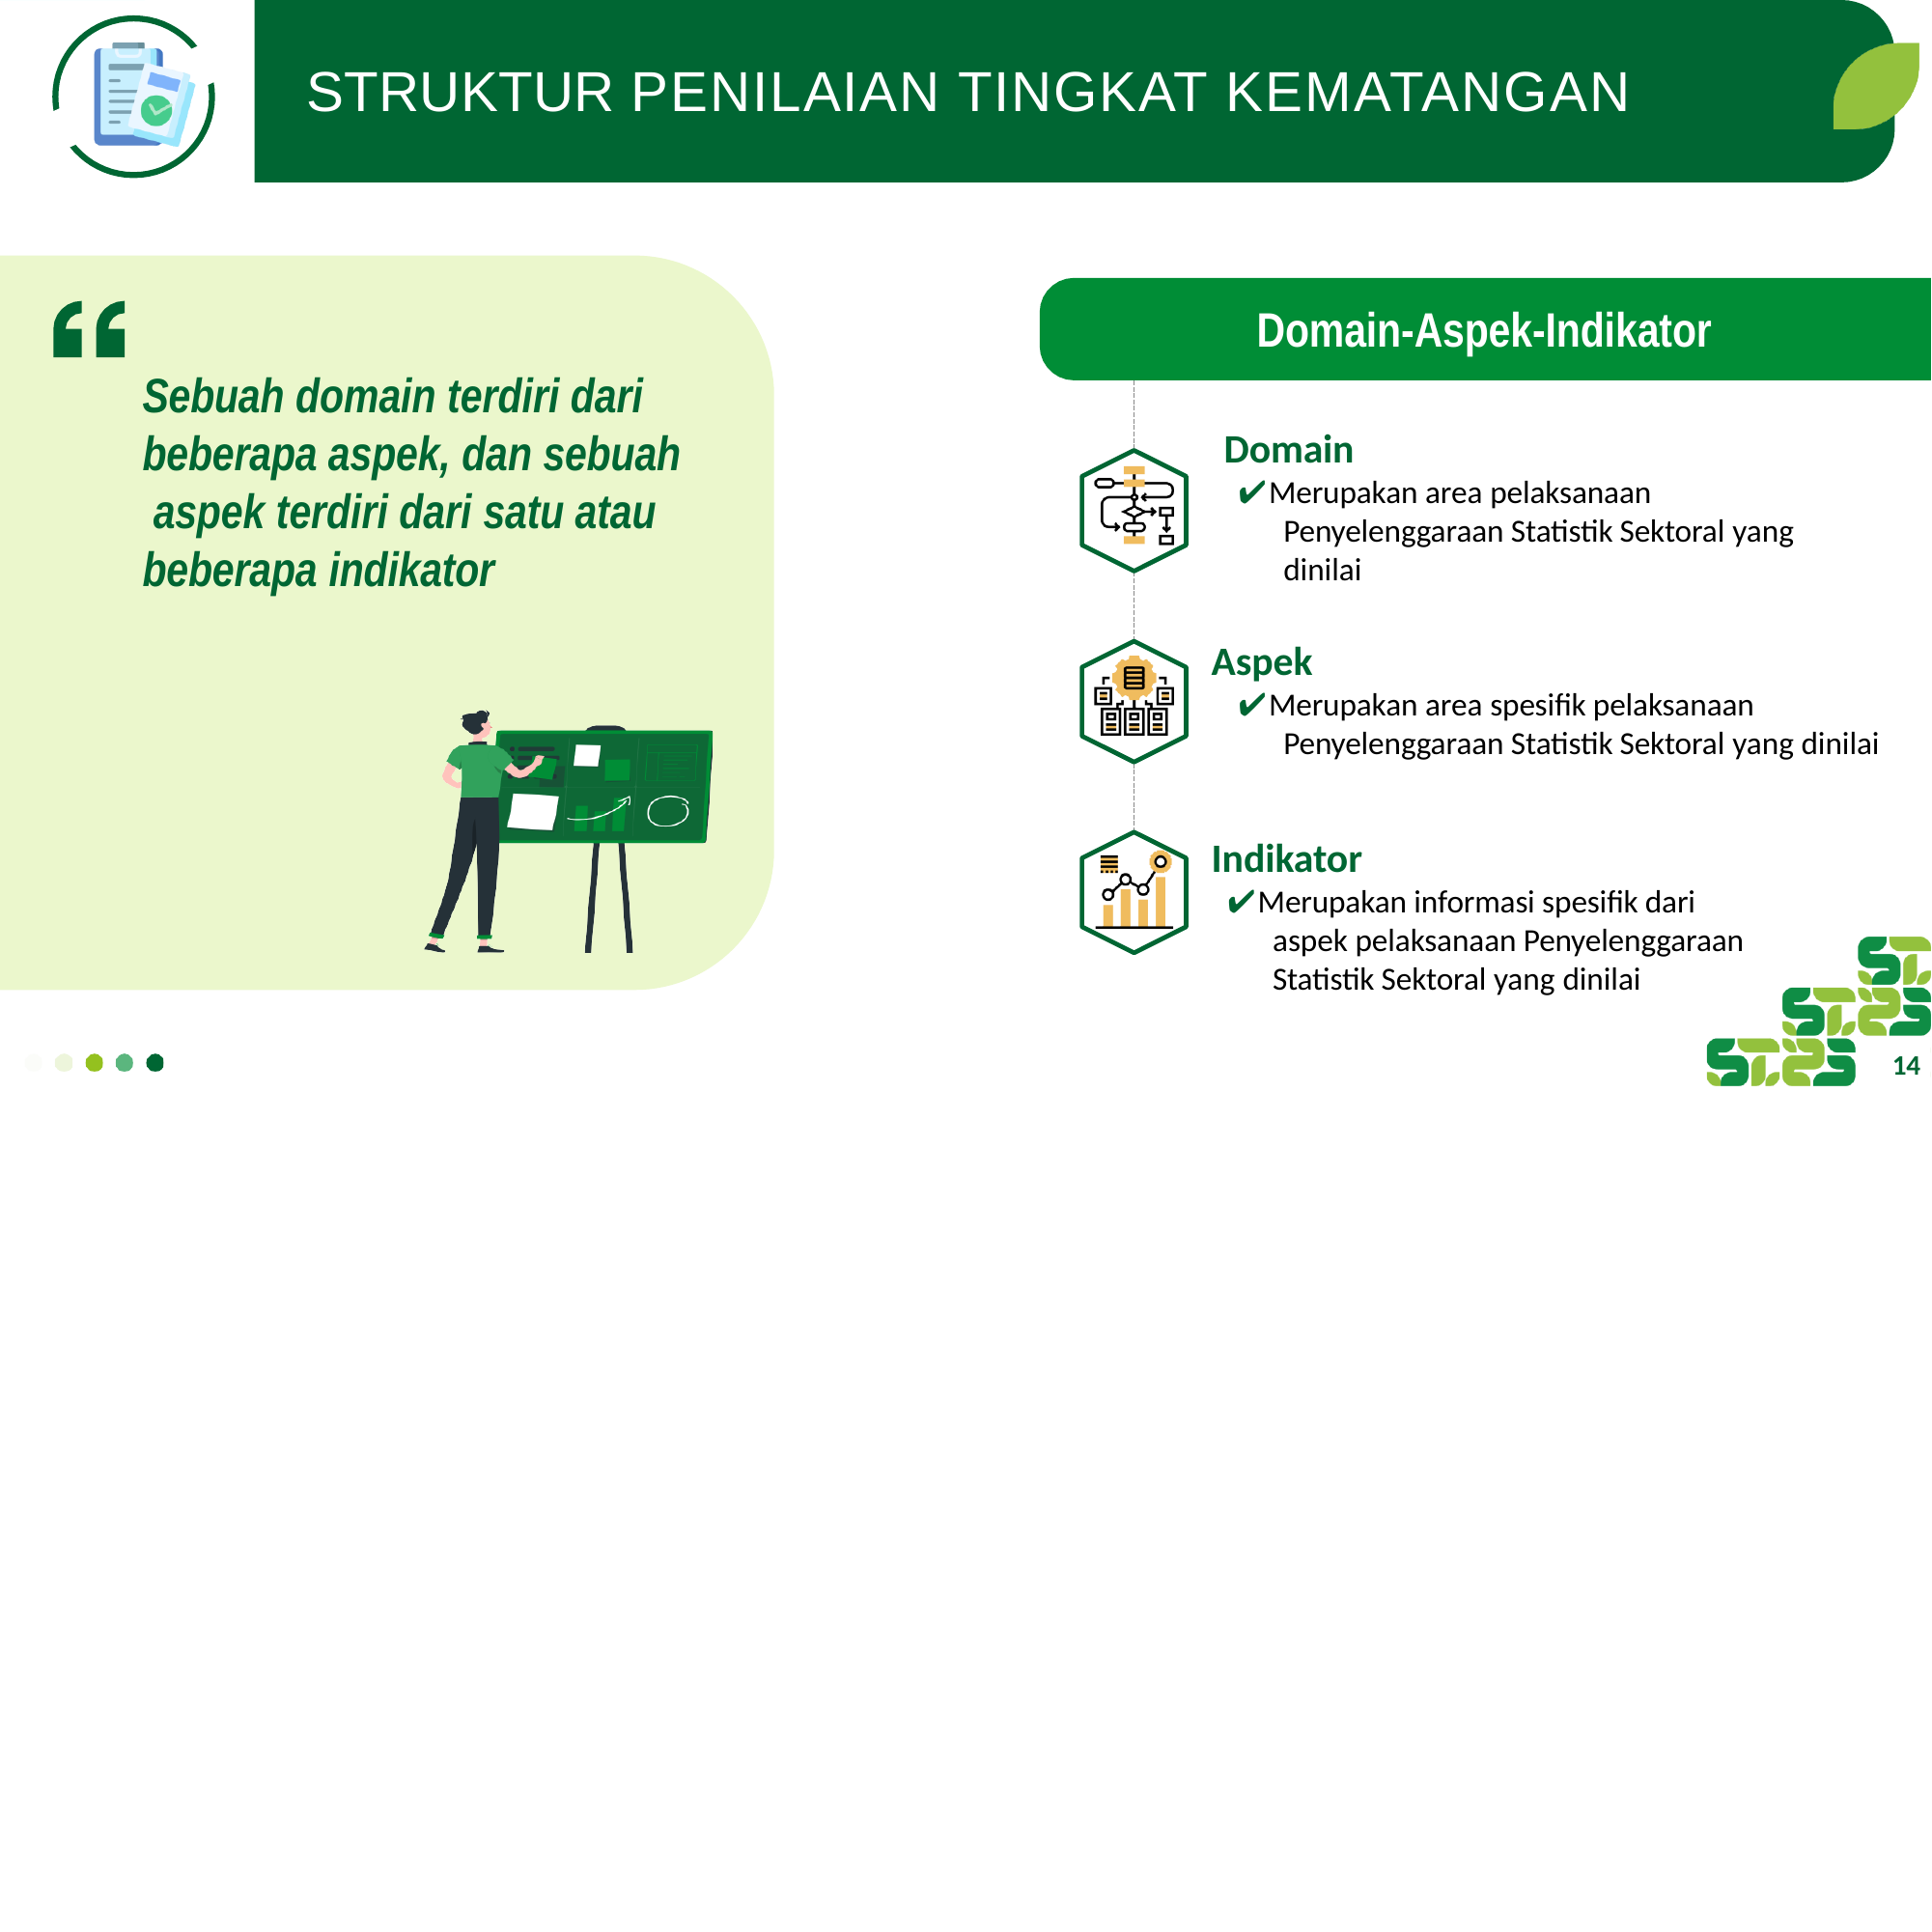

# STRUKTUR PENILAIAN TINGKAT KEMATANGAN

Domain-Aspek-Indikator

Sebuah domain terdiri dari  beberapa aspek, dan sebuah  aspek terdiri dari satu atau  beberapa indikator
Domain
✔ Merupakan area pelaksanaan  Penyelenggaraan Statistik Sektoral yang  dinilai

Aspek
✔ Merupakan area spesifik pelaksanaan  Penyelenggaraan Statistik Sektoral yang dinilai

Indikator
✔ Merupakan informasi spesifik dari  aspek pelaksanaan Penyelenggaraan  Statistik Sektoral yang dinilai

14